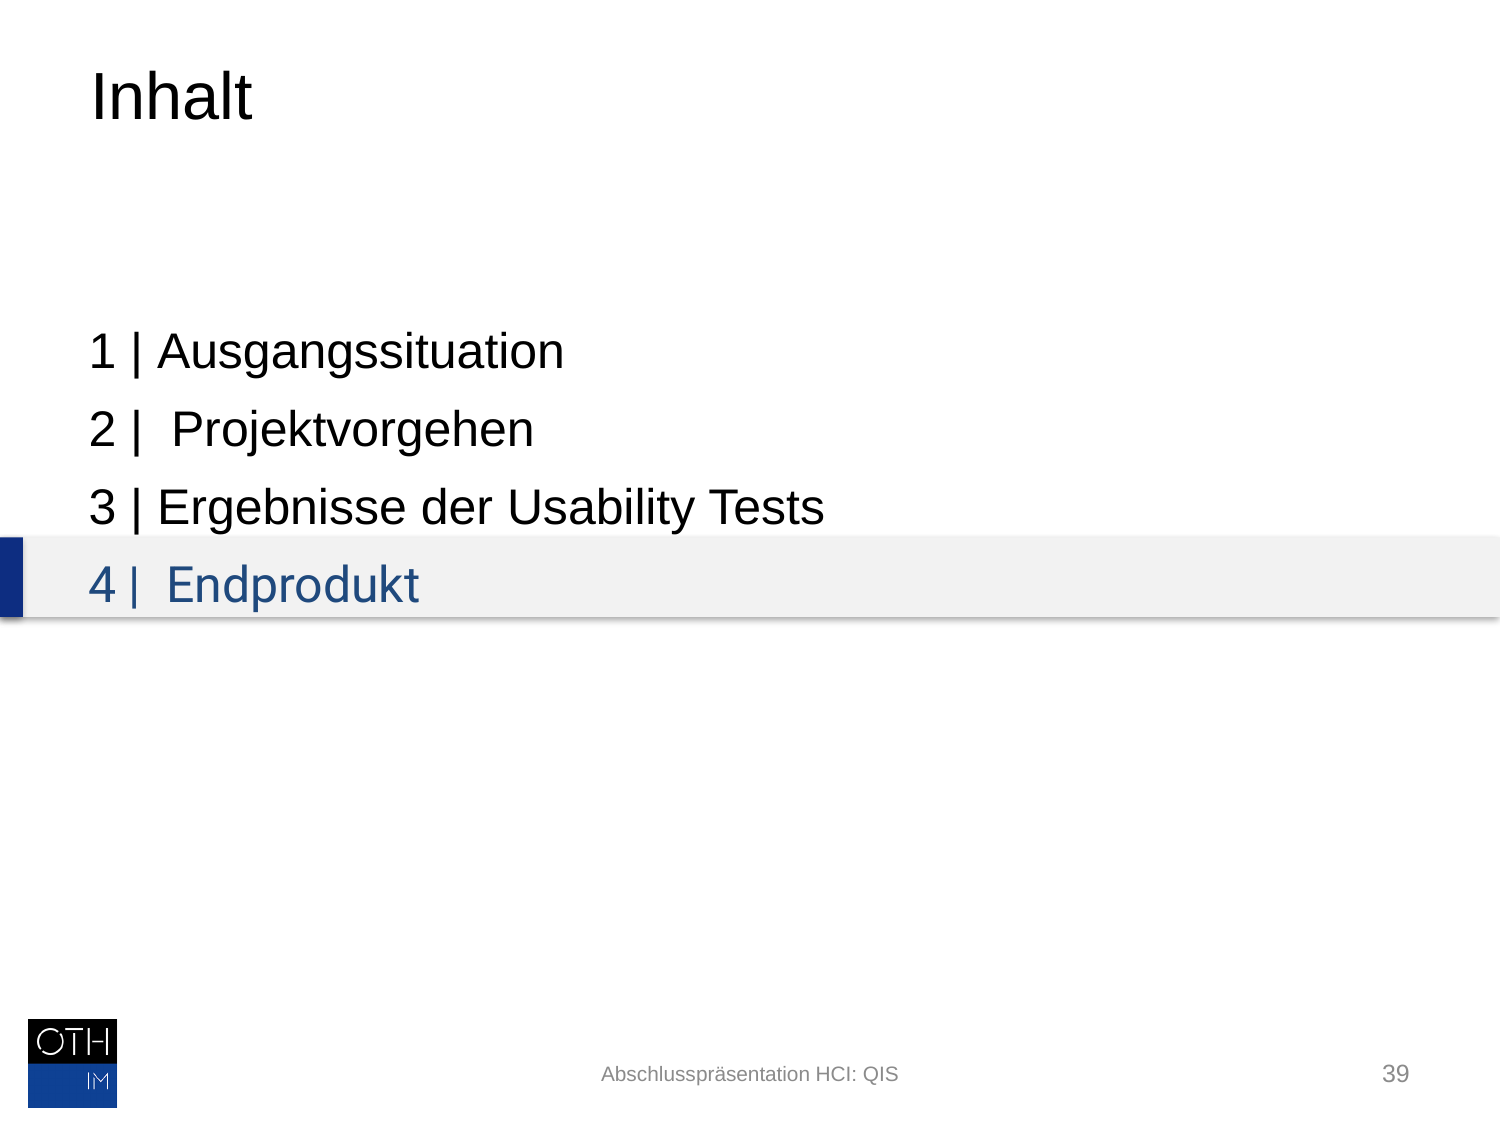

# Inhalt
1 | Ausgangssituation
2 |  Projektvorgehen
3 | Ergebnisse der Usability Tests
4 |  Endprodukt

Abschlusspräsentation HCI: QIS
39